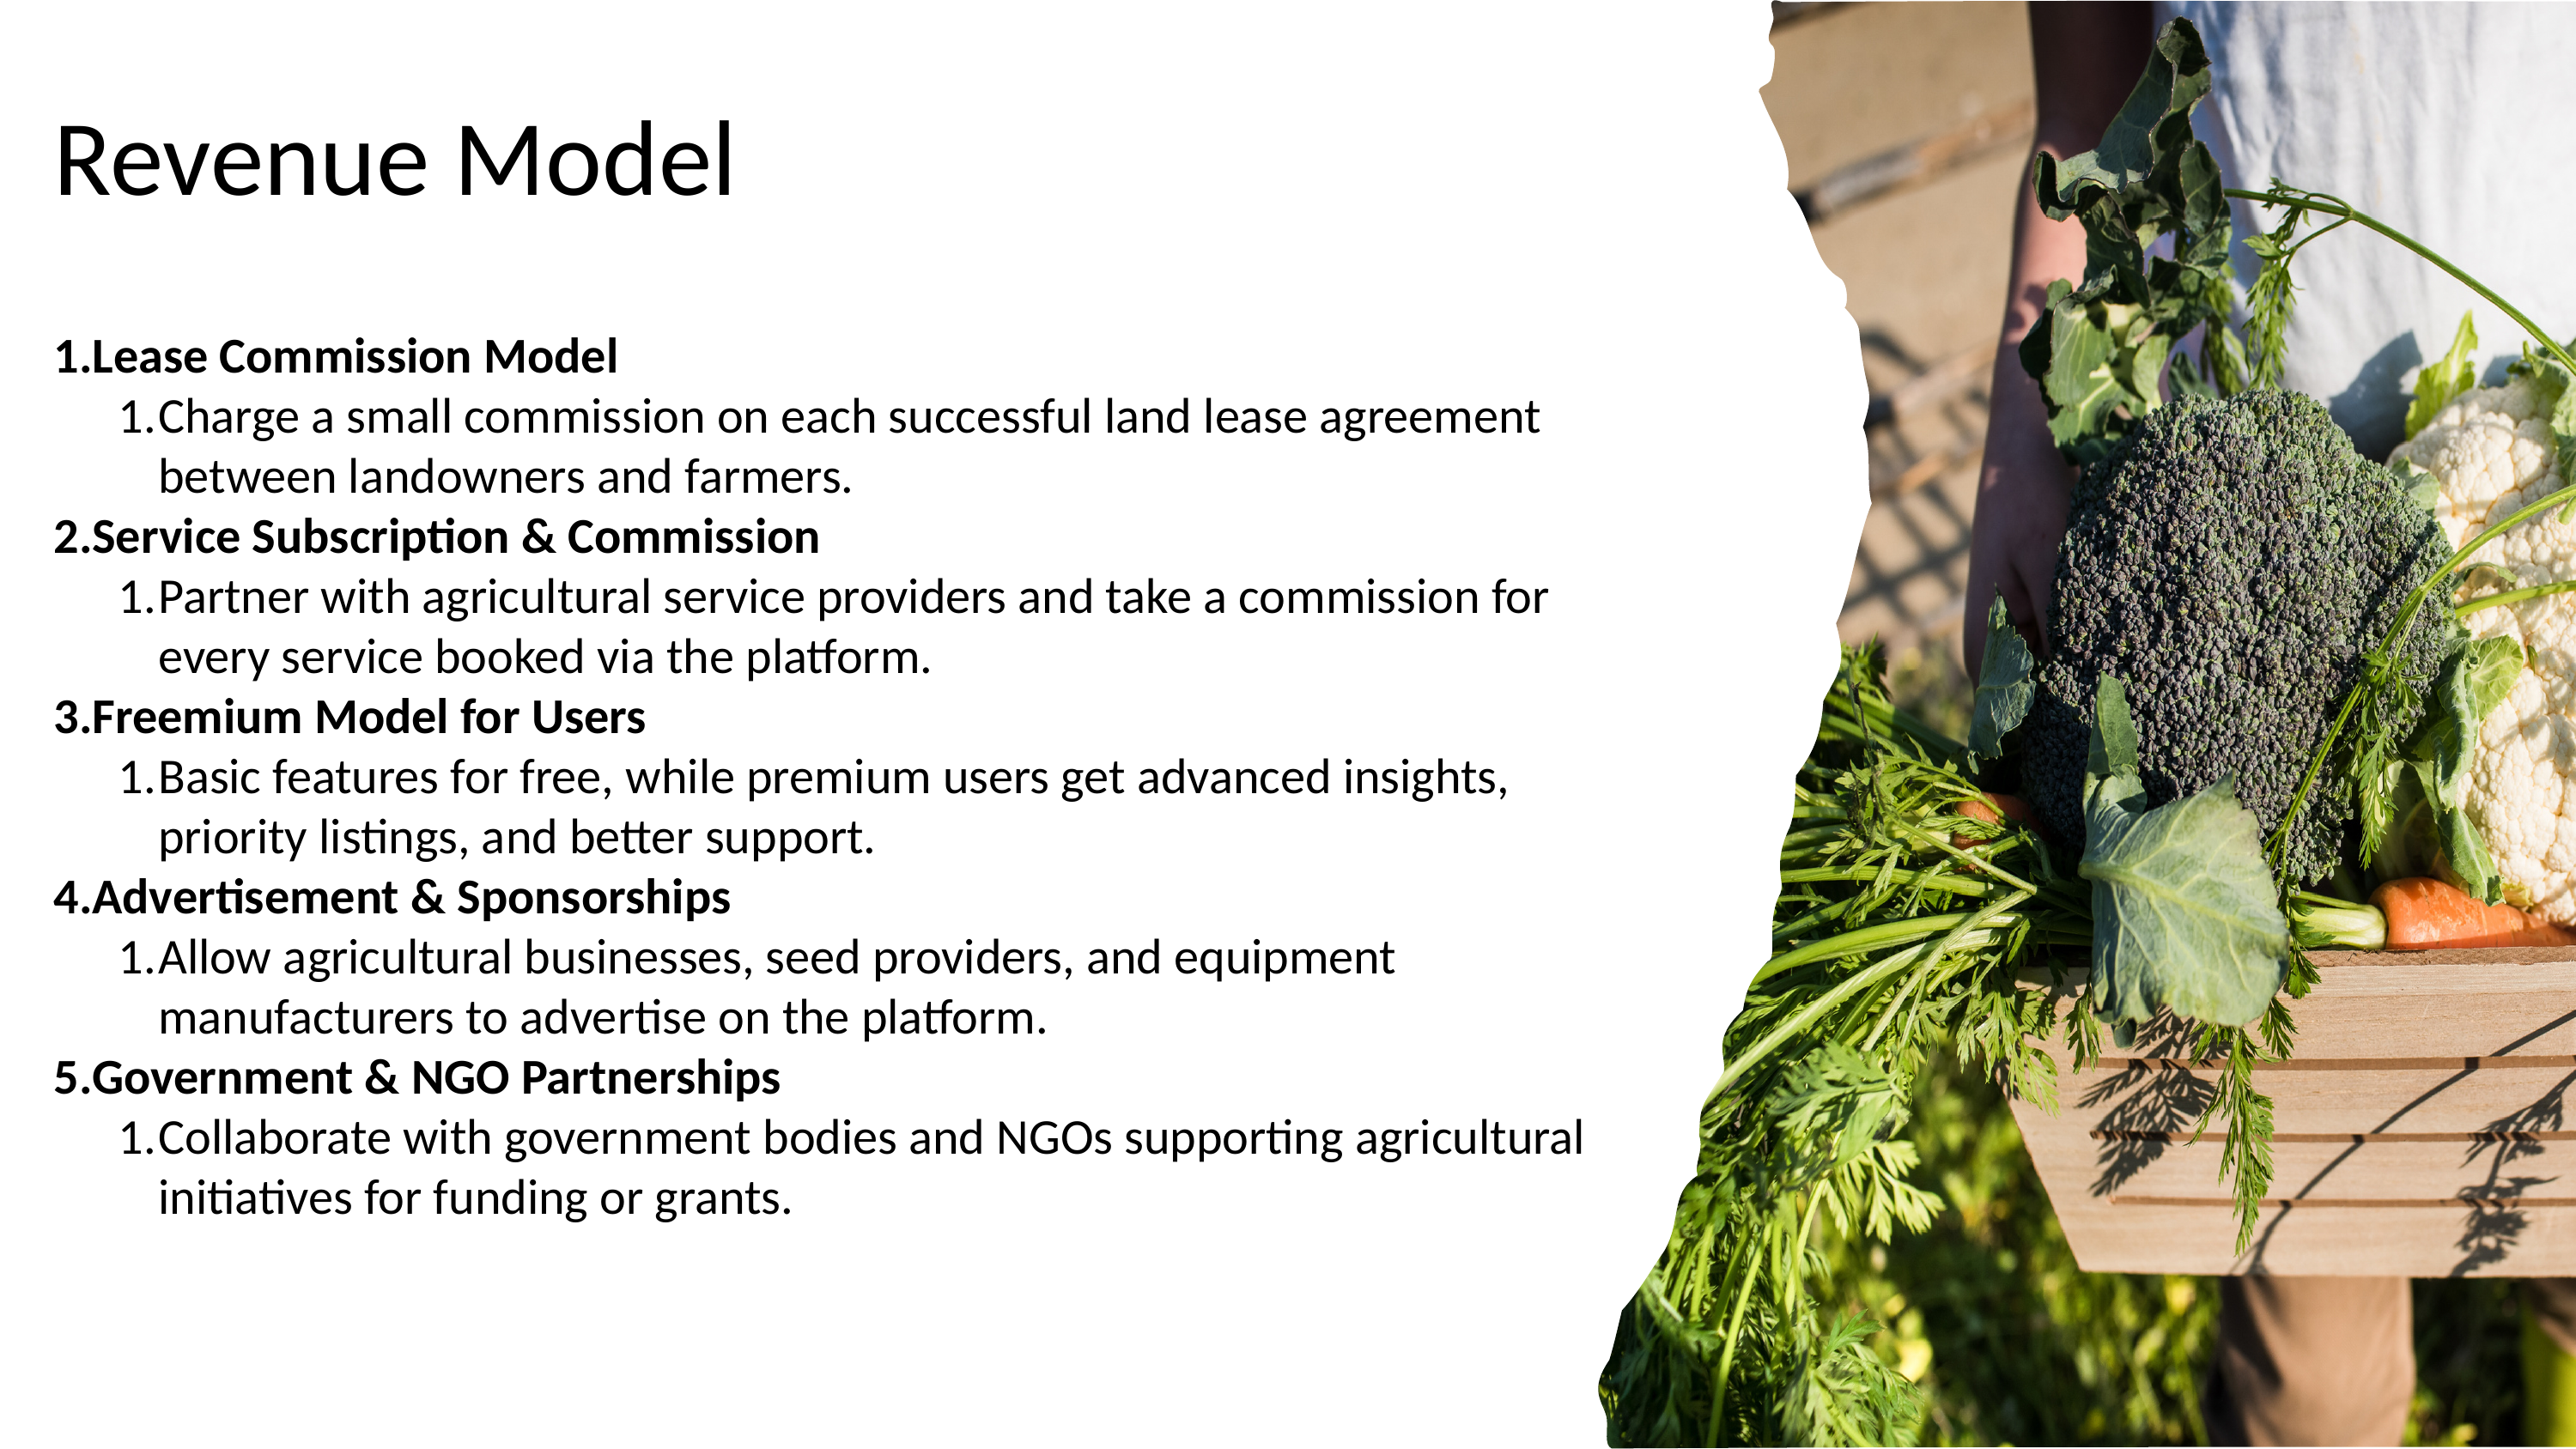

Revenue Model

Lease Commission Model
Charge a small commission on each successful land lease agreement between landowners and farmers.
Service Subscription & Commission
Partner with agricultural service providers and take a commission for every service booked via the platform.
Freemium Model for Users
Basic features for free, while premium users get advanced insights, priority listings, and better support.
Advertisement & Sponsorships
Allow agricultural businesses, seed providers, and equipment manufacturers to advertise on the platform.
Government & NGO Partnerships
Collaborate with government bodies and NGOs supporting agricultural initiatives for funding or grants.